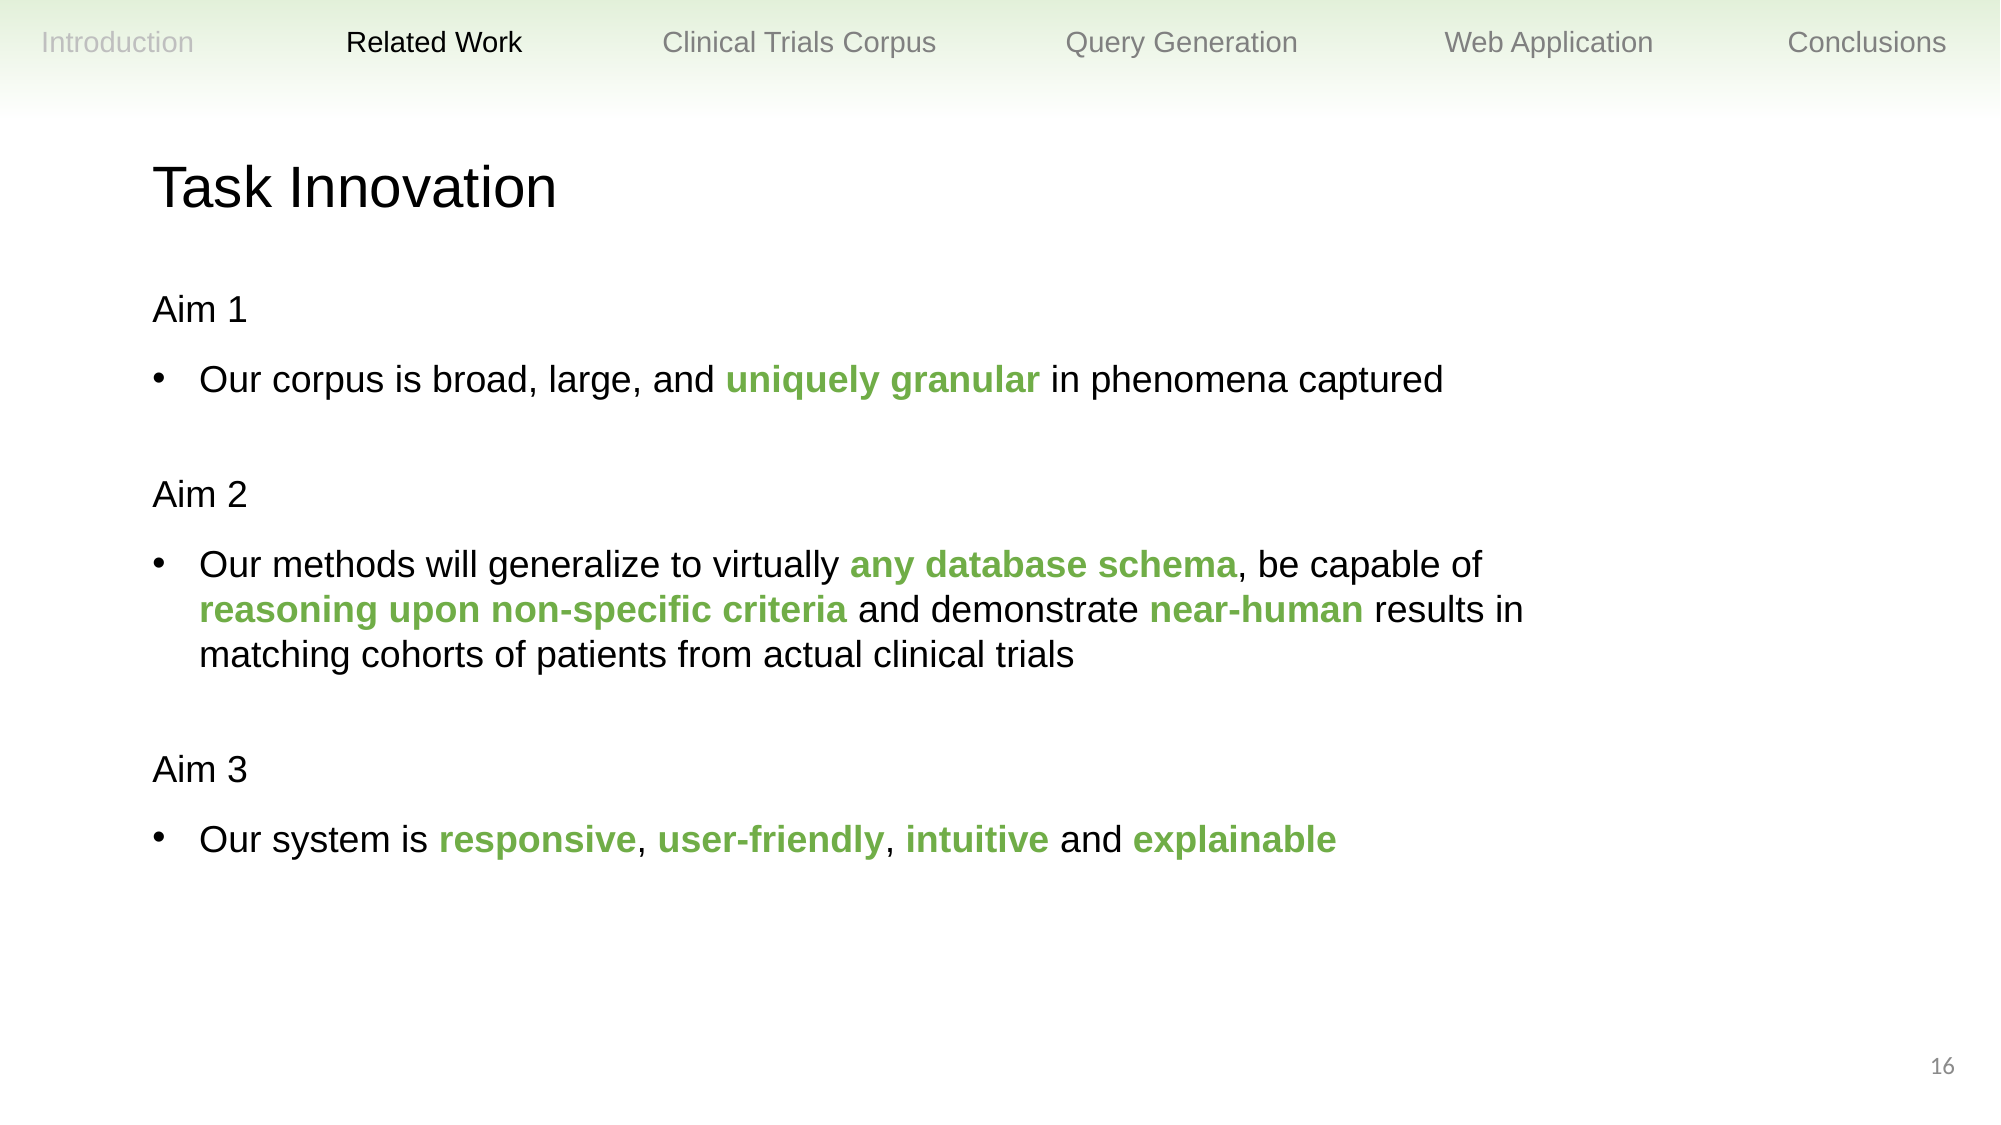

Related Work
Clinical Trials Corpus
Query Generation
Web Application
Conclusions
Introduction
Task Innovation
Aim 1
Our corpus is broad, large, and uniquely granular in phenomena captured
Aim 2
Our methods will generalize to virtually any database schema, be capable of
reasoning upon non-specific criteria and demonstrate near-human results in
matching cohorts of patients from actual clinical trials
Aim 3
Our system is responsive, user-friendly, intuitive and explainable
16